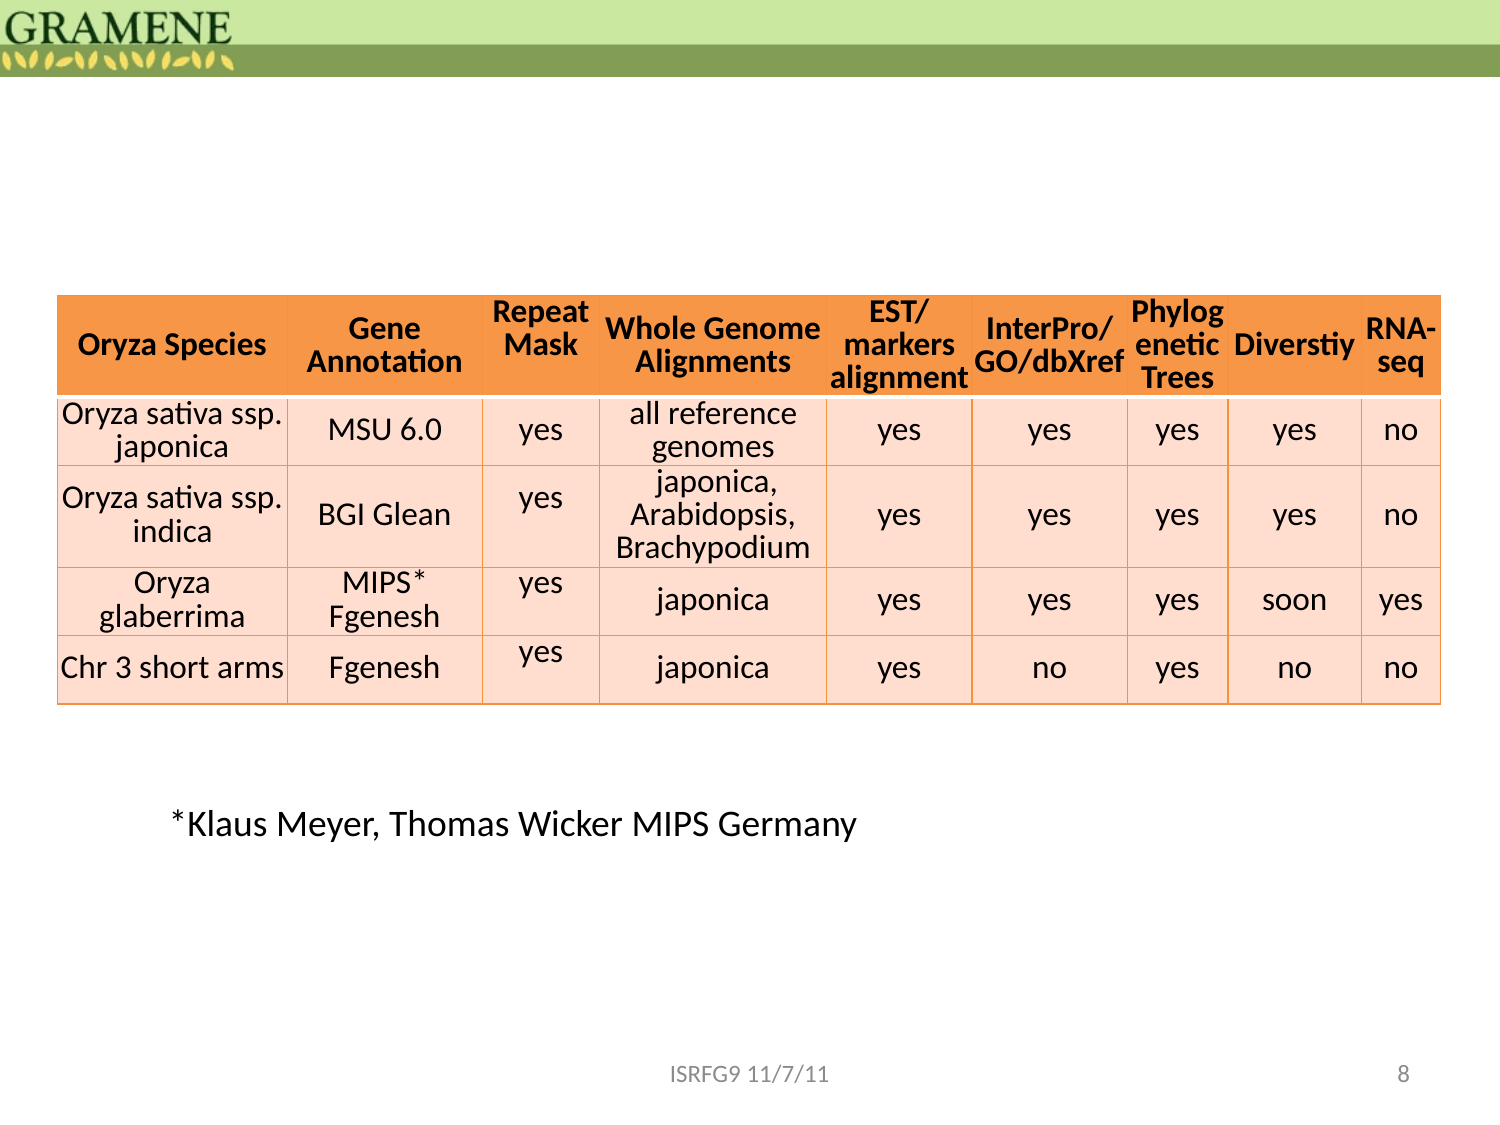

| Oryza Species | Gene Annotation | Repeat Mask | Whole Genome Alignments | EST/markers alignment | InterPro/GO/dbXref | Phylogenetic Trees | Diverstiy | RNA-seq |
| --- | --- | --- | --- | --- | --- | --- | --- | --- |
| Oryza sativa ssp. japonica | MSU 6.0 | yes | all reference genomes | yes | yes | yes | yes | no |
| Oryza sativa ssp. indica | BGI Glean | yes | japonica, Arabidopsis, Brachypodium | yes | yes | yes | yes | no |
| Oryza glaberrima | MIPS\* Fgenesh | yes | japonica | yes | yes | yes | soon | yes |
| Chr 3 short arms | Fgenesh | yes | japonica | yes | no | yes | no | no |
*Klaus Meyer, Thomas Wicker MIPS Germany
ISRFG9 11/7/11
8